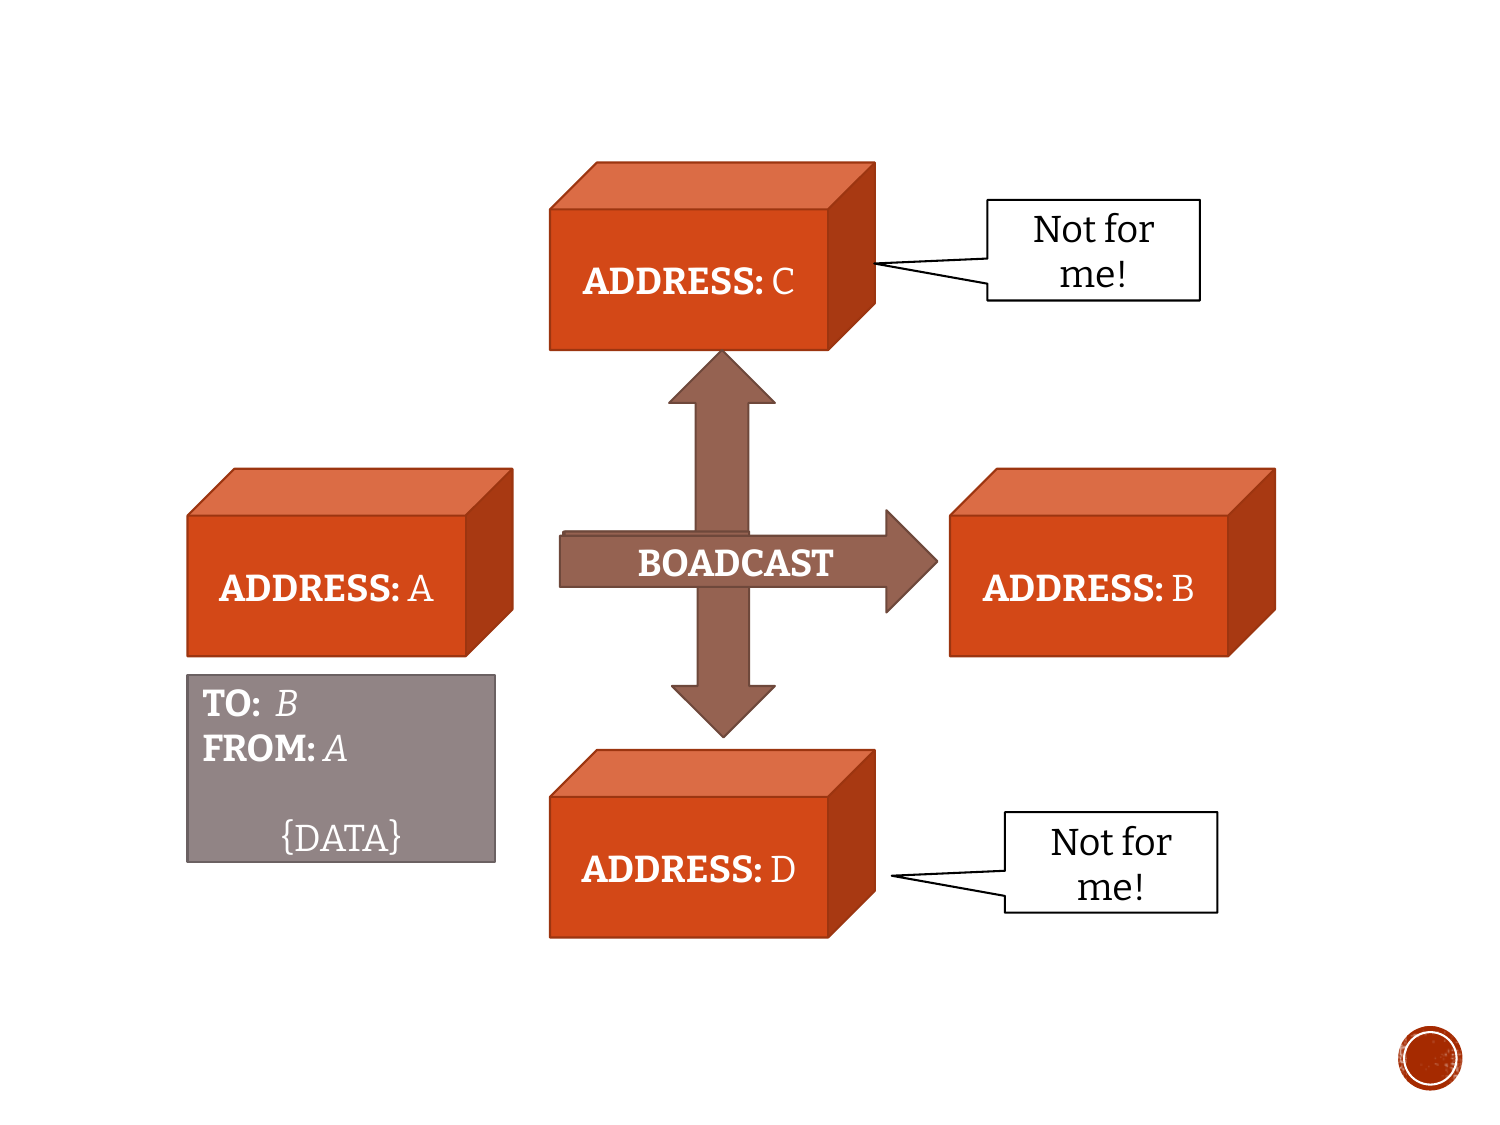

ADDRESS: C
Not for me!

ADDRESS: A
ADDRESS: B
BOADCAST

TO:  B
FROM: A

{DATA}
ADDRESS: D
Not for me!